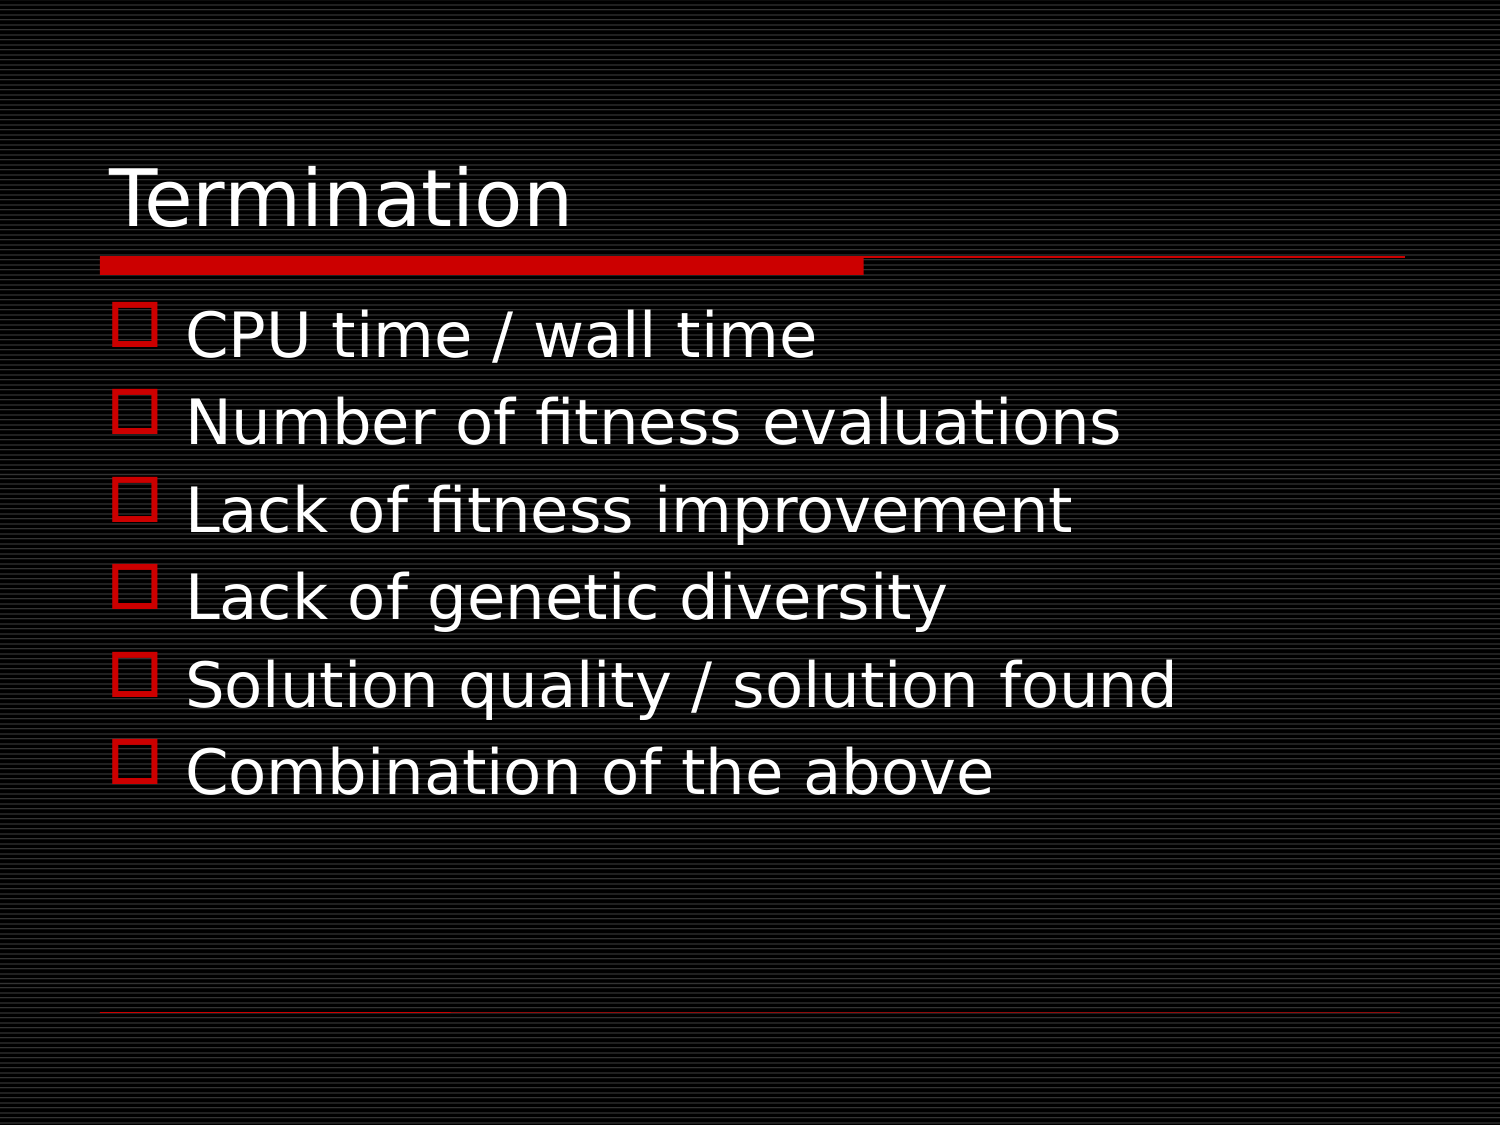

# Termination
CPU time / wall time
Number of fitness evaluations
Lack of fitness improvement
Lack of genetic diversity
Solution quality / solution found
Combination of the above